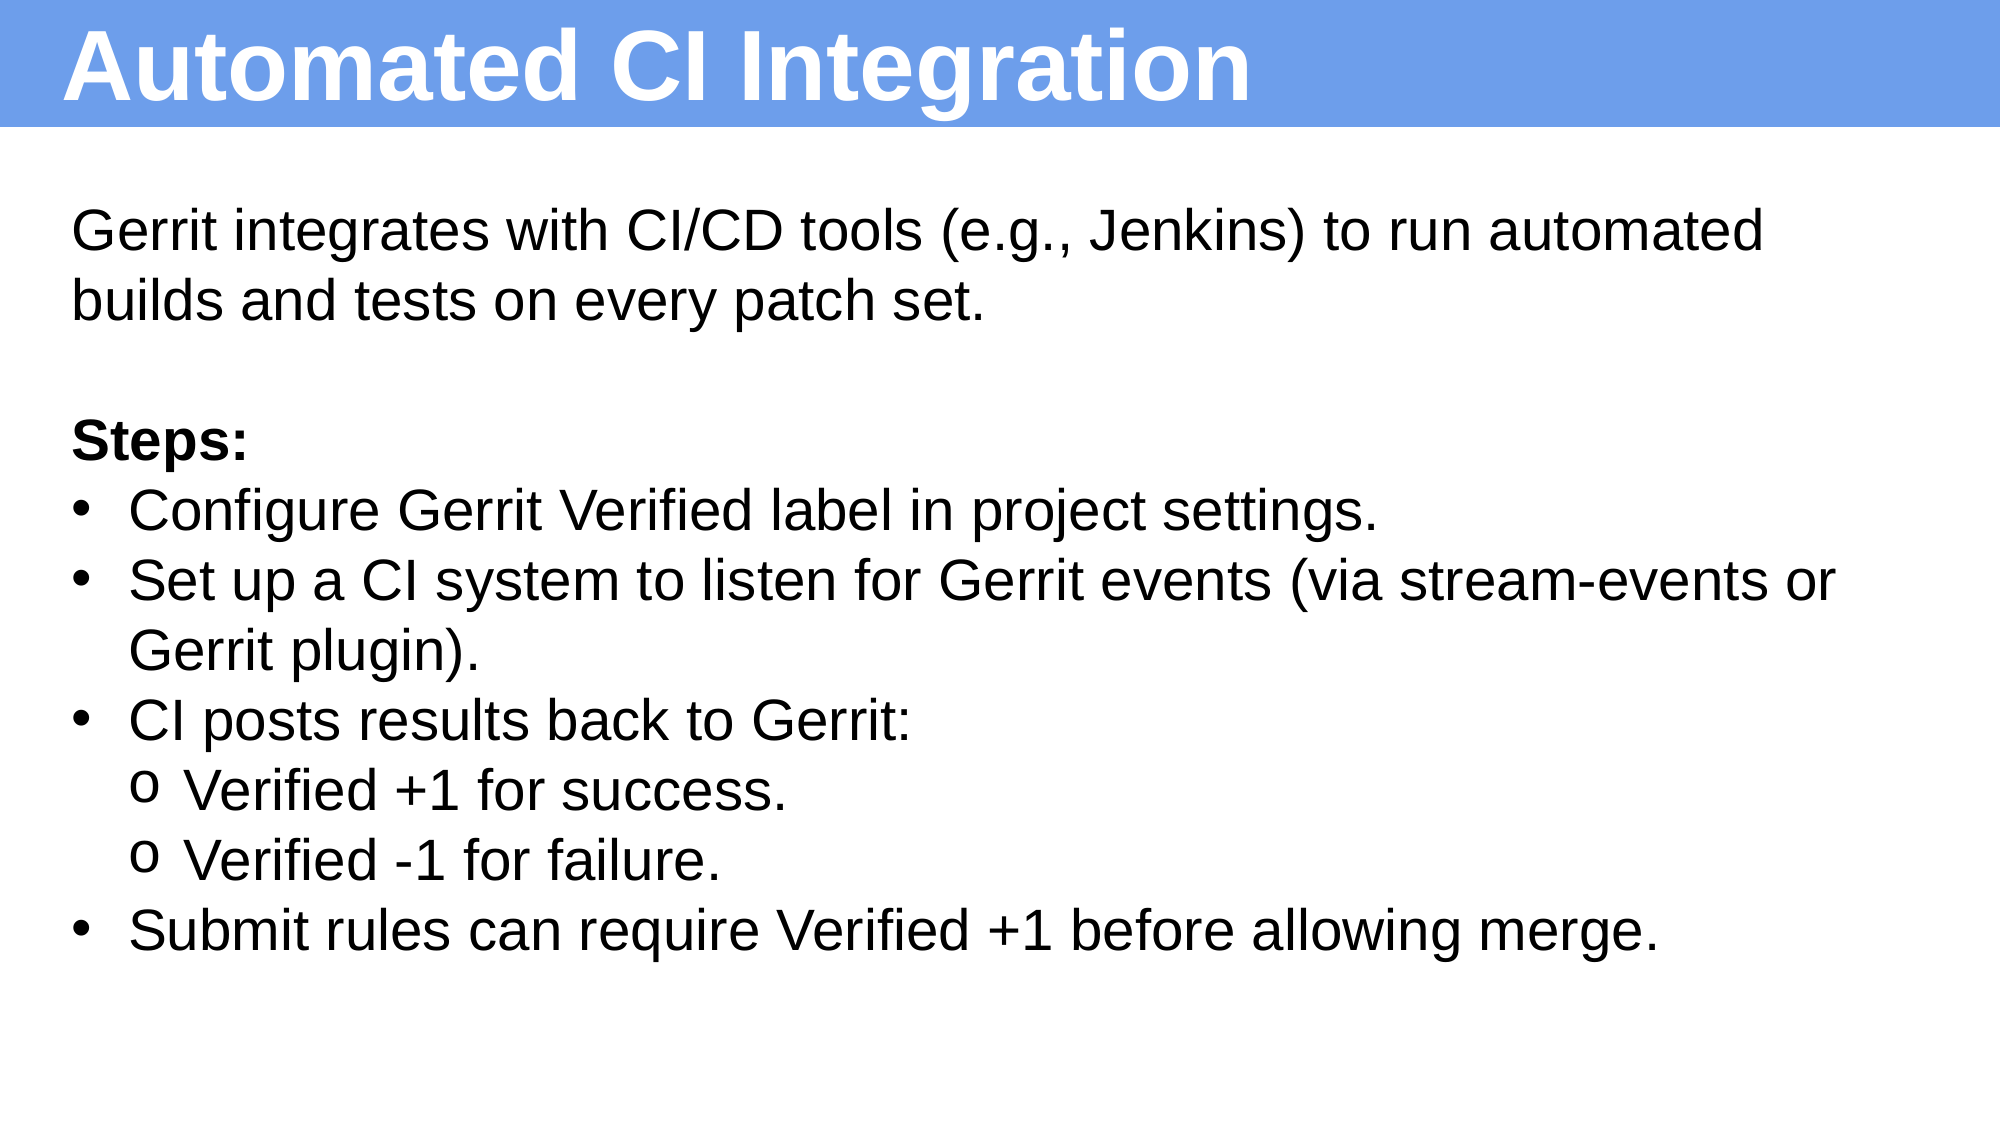

# Automated CI Integration

Gerrit integrates with CI/CD tools (e.g., Jenkins) to run automated builds and tests on every patch set.

Steps:
Configure Gerrit Verified label in project settings.
Set up a CI system to listen for Gerrit events (via stream-events or Gerrit plugin).
CI posts results back to Gerrit:
Verified +1 for success.
Verified -1 for failure.
Submit rules can require Verified +1 before allowing merge.